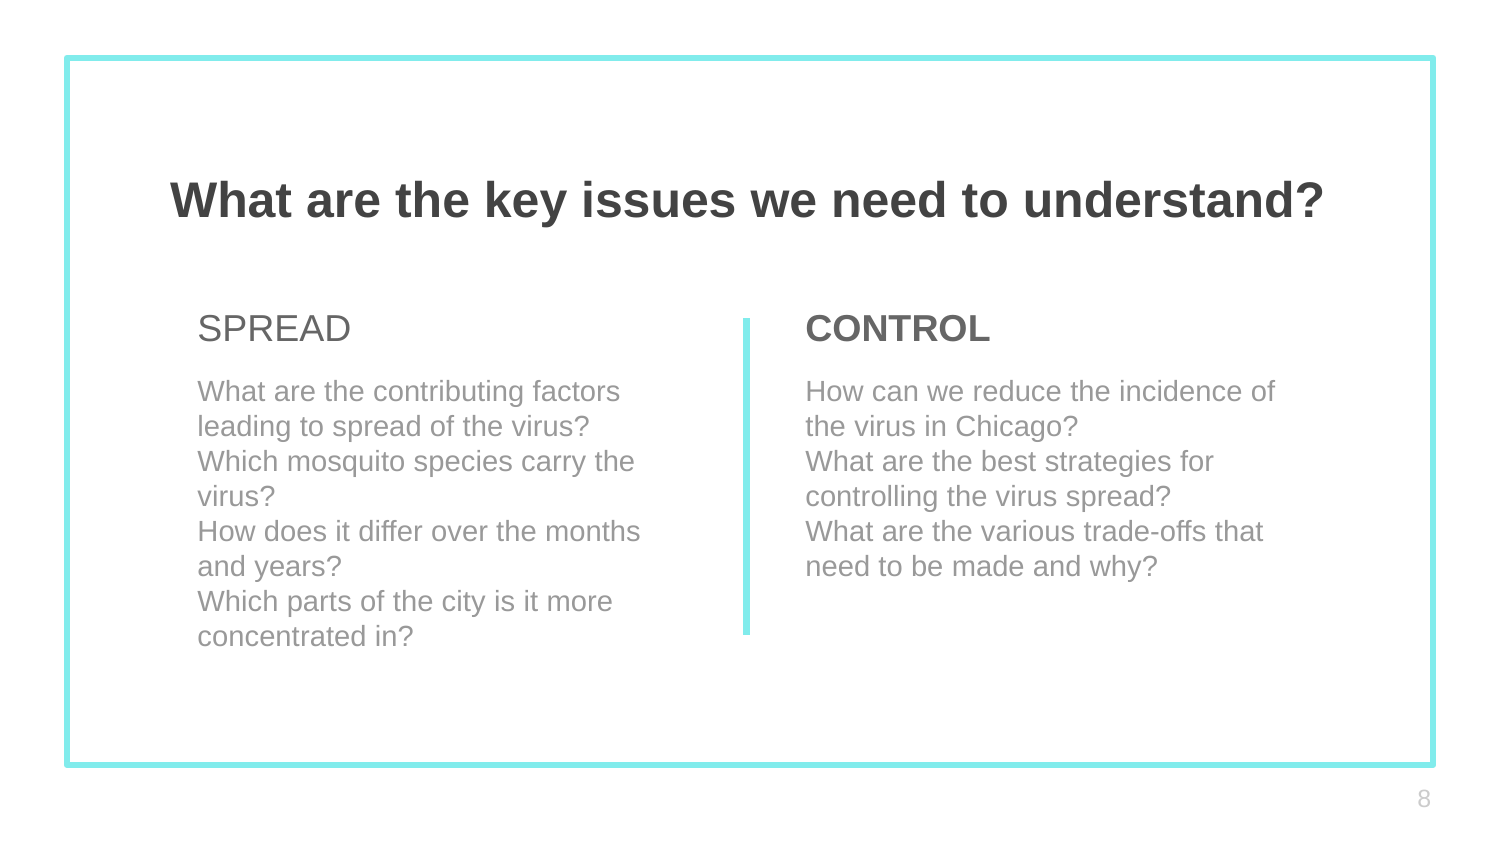

What are the key issues we need to understand?

# SPREAD
CONTROL
What are the contributing factors leading to spread of the virus?
Which mosquito species carry the virus?
How does it differ over the months and years?
Which parts of the city is it more concentrated in?

How can we reduce the incidence of the virus in Chicago?
What are the best strategies for controlling the virus spread?
What are the various trade-offs that need to be made and why?
8